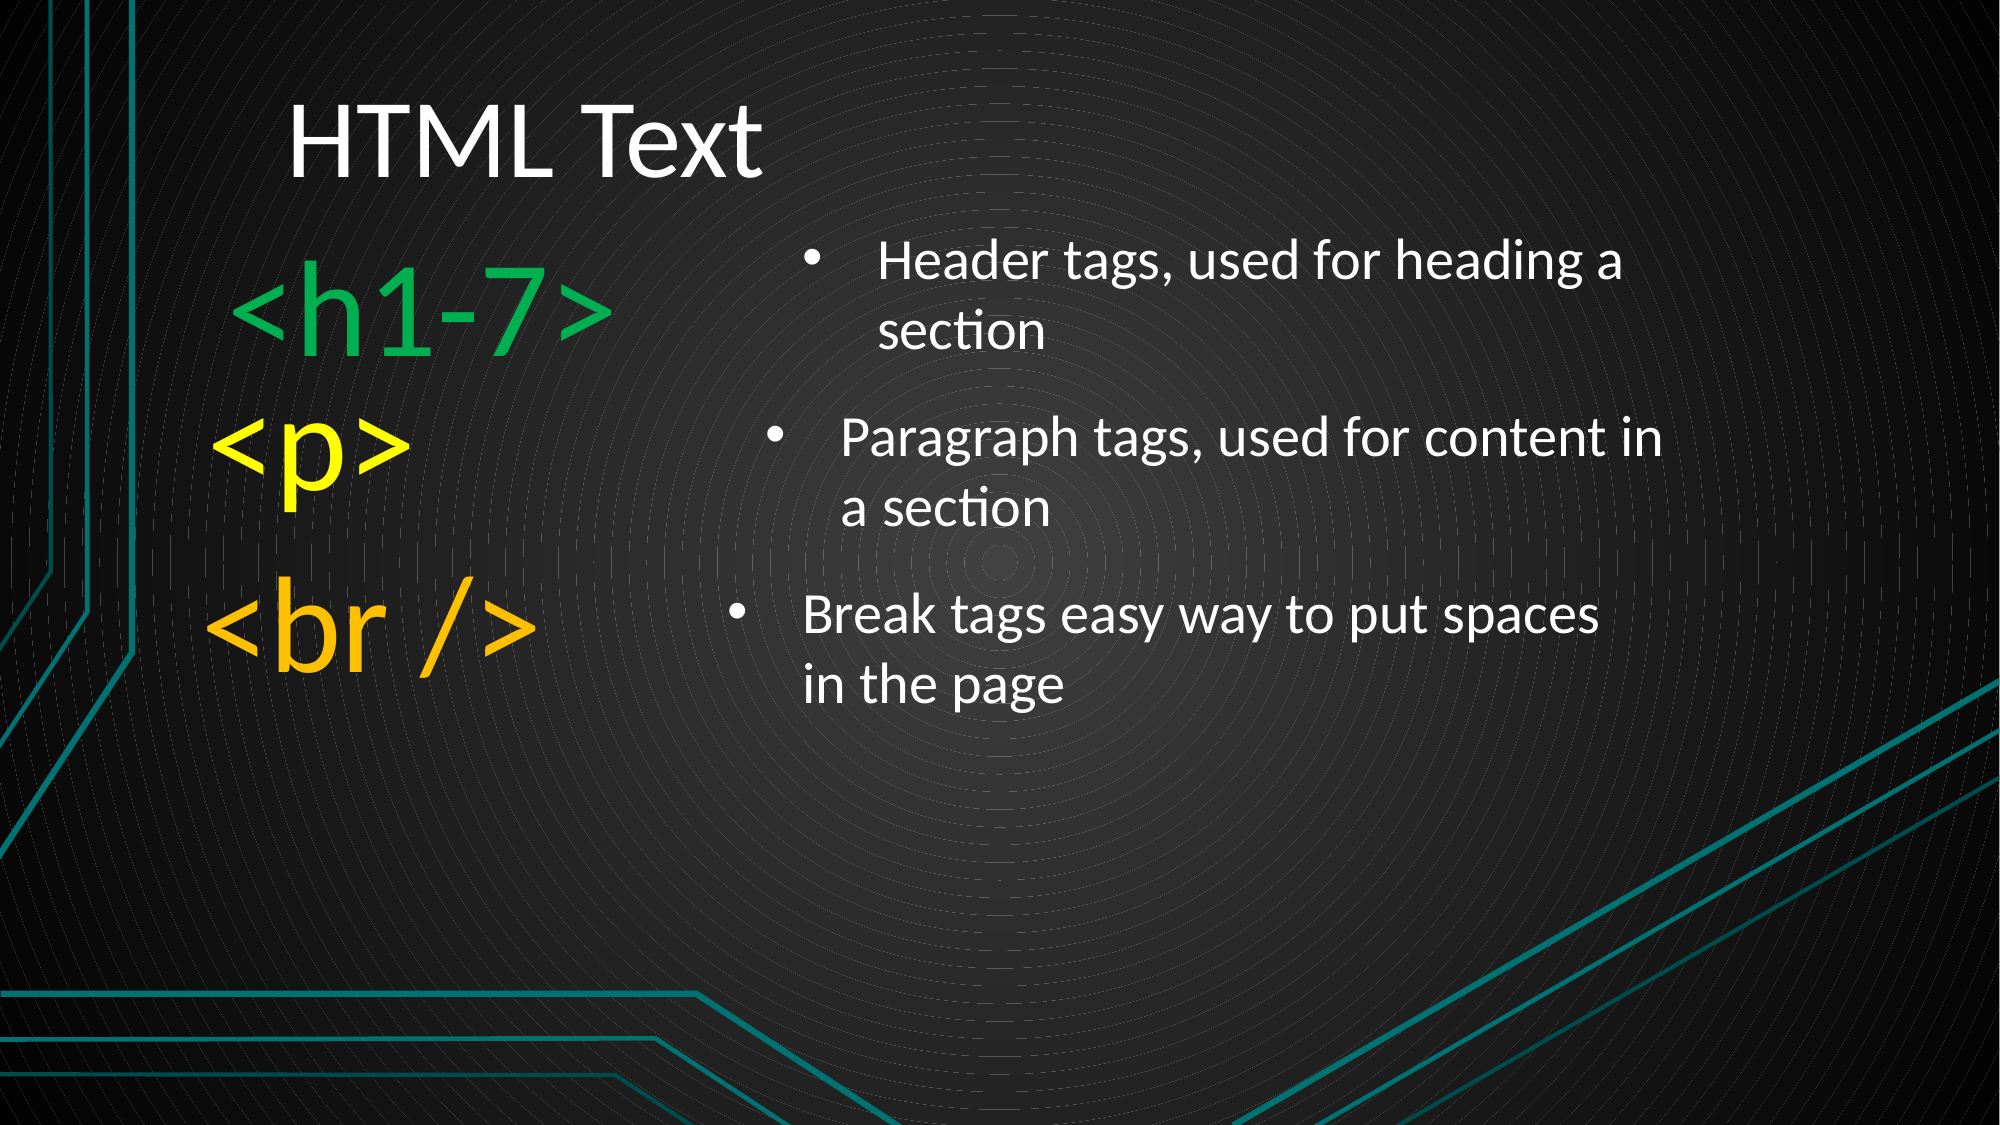

# HTML Text
<h1-7>
Header tags, used for heading a section
<p>
Paragraph tags, used for content in a section
<br />
Break tags easy way to put spaces in the page